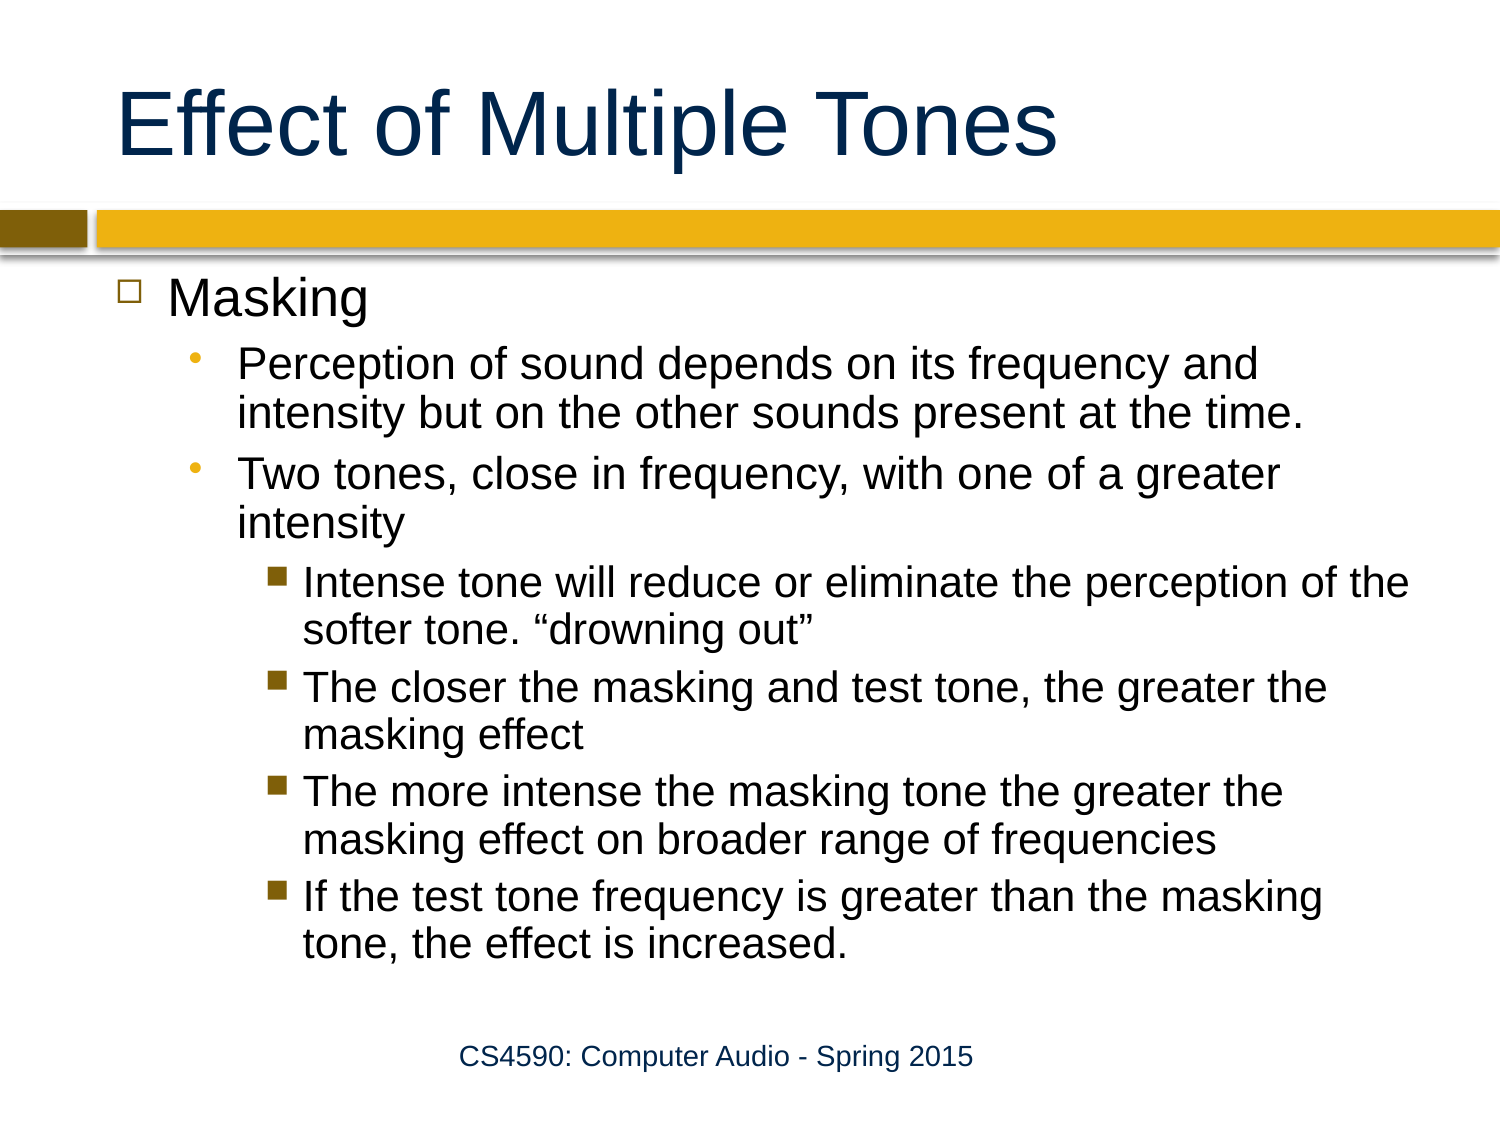

# Effect of Multiple Tones
Masking
Perception of sound depends on its frequency and intensity but on the other sounds present at the time.
Two tones, close in frequency, with one of a greater intensity
Intense tone will reduce or eliminate the perception of the softer tone. “drowning out”
The closer the masking and test tone, the greater the masking effect
The more intense the masking tone the greater the masking effect on broader range of frequencies
If the test tone frequency is greater than the masking tone, the effect is increased.
CS4590: Computer Audio - Spring 2015